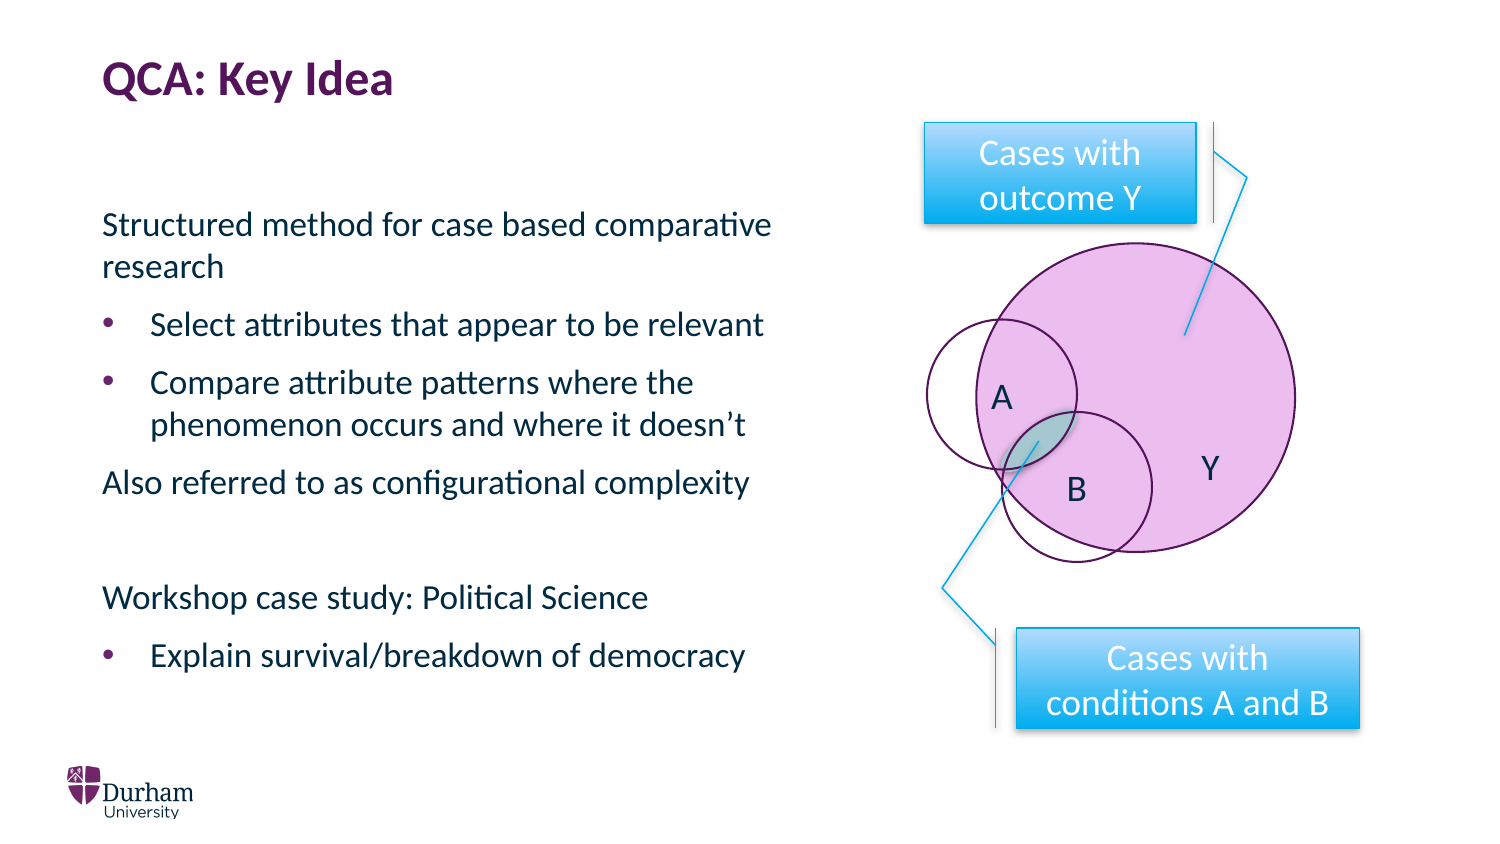

# QCA: Key Idea
Cases with outcome Y
Structured method for case based comparative research
Select attributes that appear to be relevant
Compare attribute patterns where the phenomenon occurs and where it doesn’t
Also referred to as configurational complexity

Workshop case study: Political Science
Explain survival/breakdown of democracy
				Y
A

B
Cases with conditions A and B